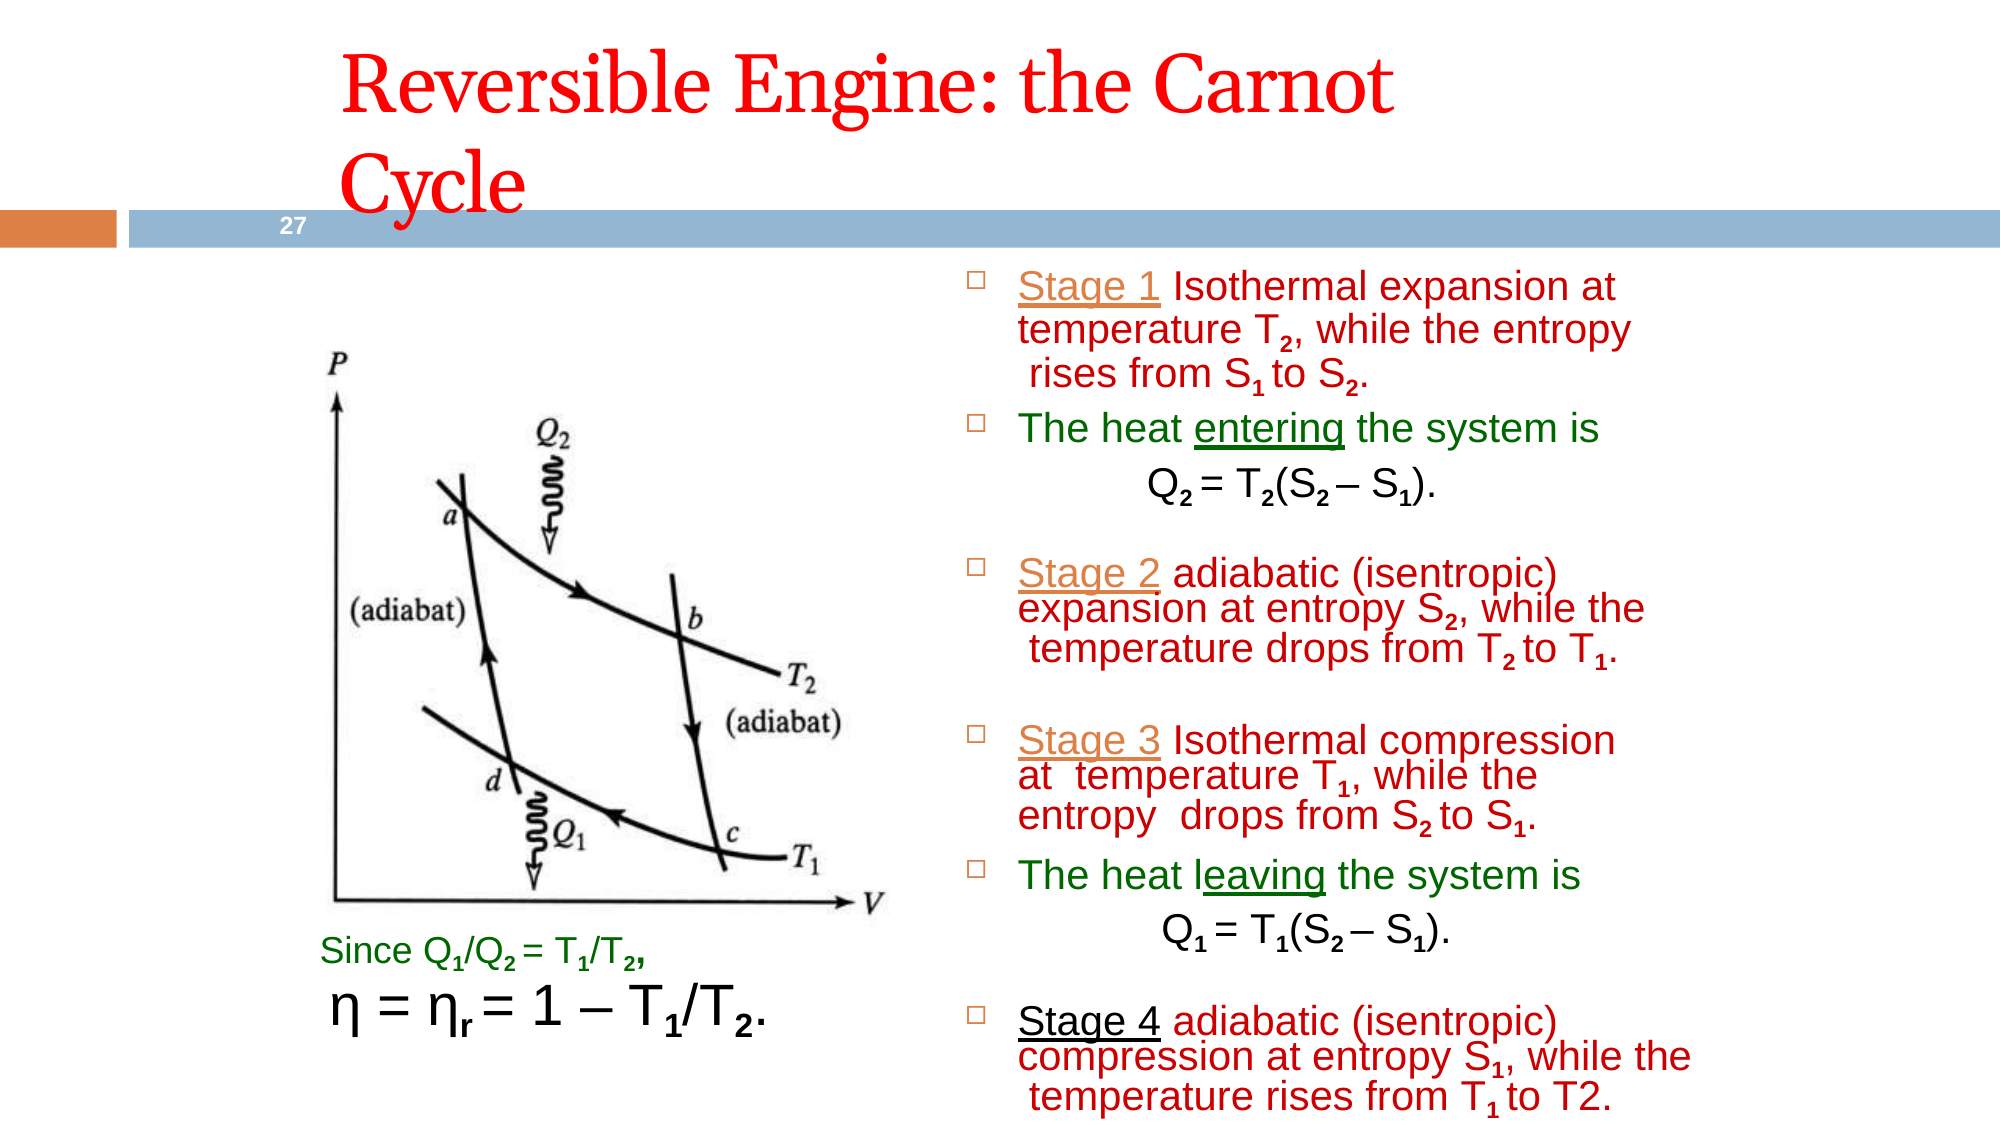

# Reversible Engine: the Carnot Cycle
27
Stage 1 Isothermal expansion at  temperature T2, while the entropy  rises from S1 to S2.
The heat entering the system is
Q2 = T2(S2 – S1).
Stage 2 adiabatic (isentropic)  expansion at entropy S2, while the  temperature drops from T2 to T1.
Stage 3 Isothermal compression at  temperature T1, while the entropy  drops from S2 to S1.
The heat leaving the system is
Q1 = T1(S2 – S1).
Stage 4 adiabatic (isentropic)  compression at entropy S1, while the  temperature rises from T1 to T2.

Since Q1/Q2 = T1/T2,
η = ηr = 1 – T1/T2.